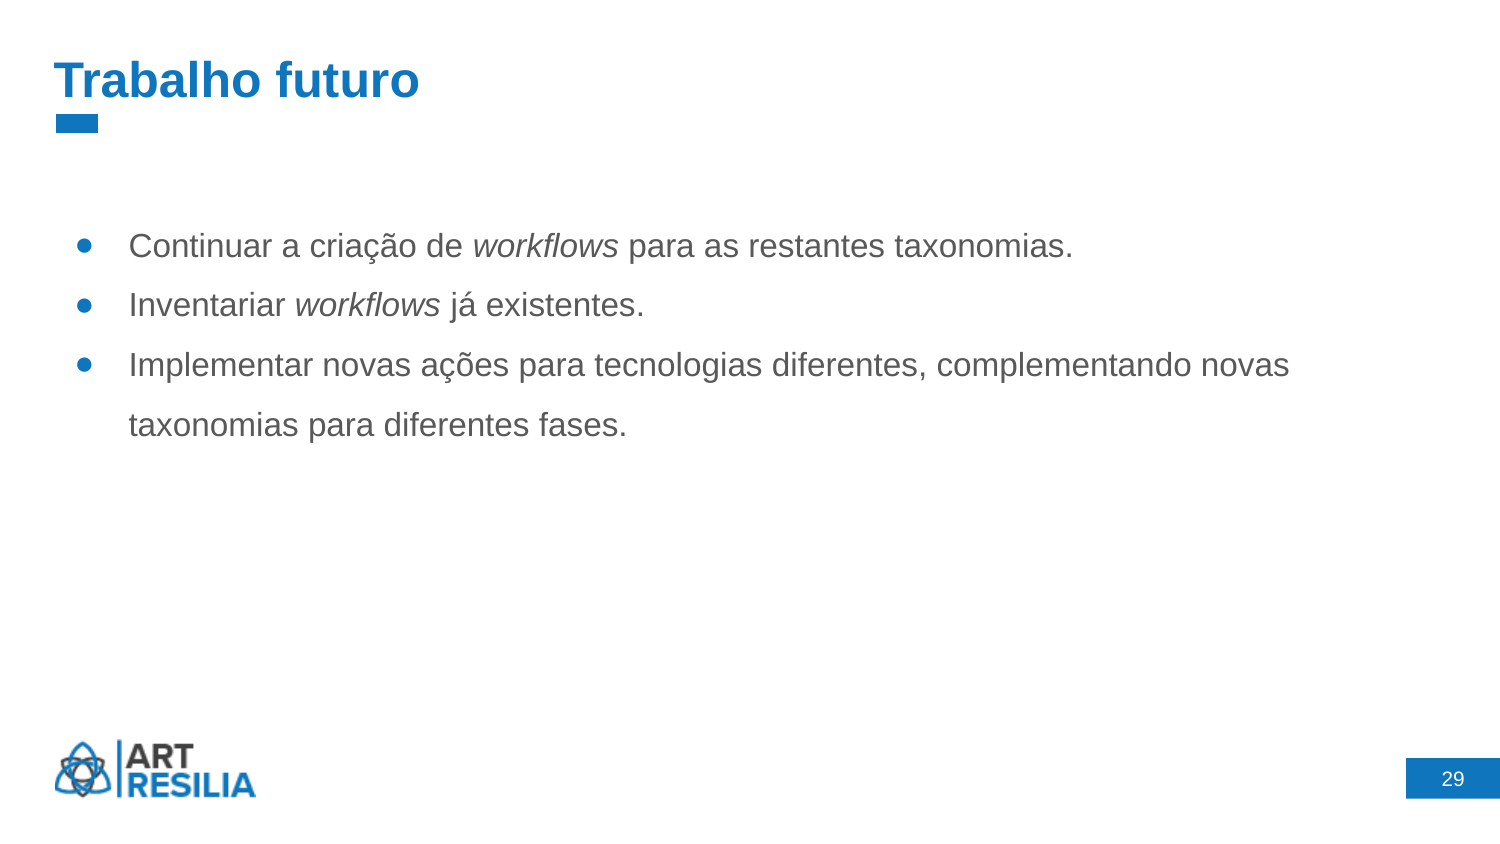

# Trabalho futuro
Continuar a criação de workflows para as restantes taxonomias.
Inventariar workflows já existentes.
Implementar novas ações para tecnologias diferentes, complementando novas taxonomias para diferentes fases.
29